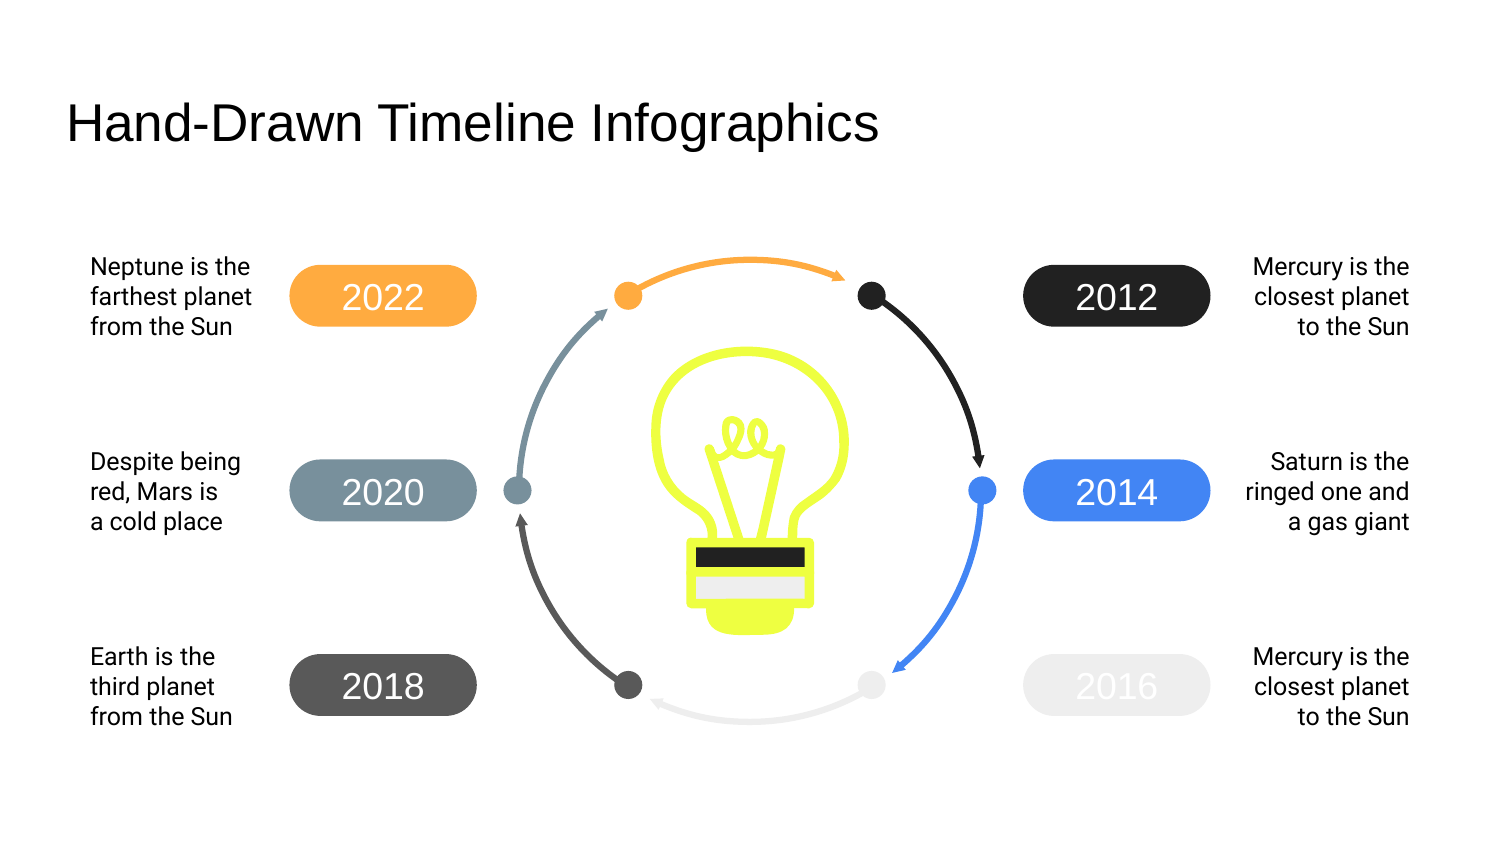

# Hand-Drawn Timeline Infographics

Earth is the third planet from the Sun
2018

Mercury is the closest planet to the Sun

2012

Despite being red, Mars is
a cold place
2020

Saturn is the ringed one and a gas giant
2014

Neptune is the farthest planet from the Sun

2022

Mercury is the closest planet
to the Sun
2016